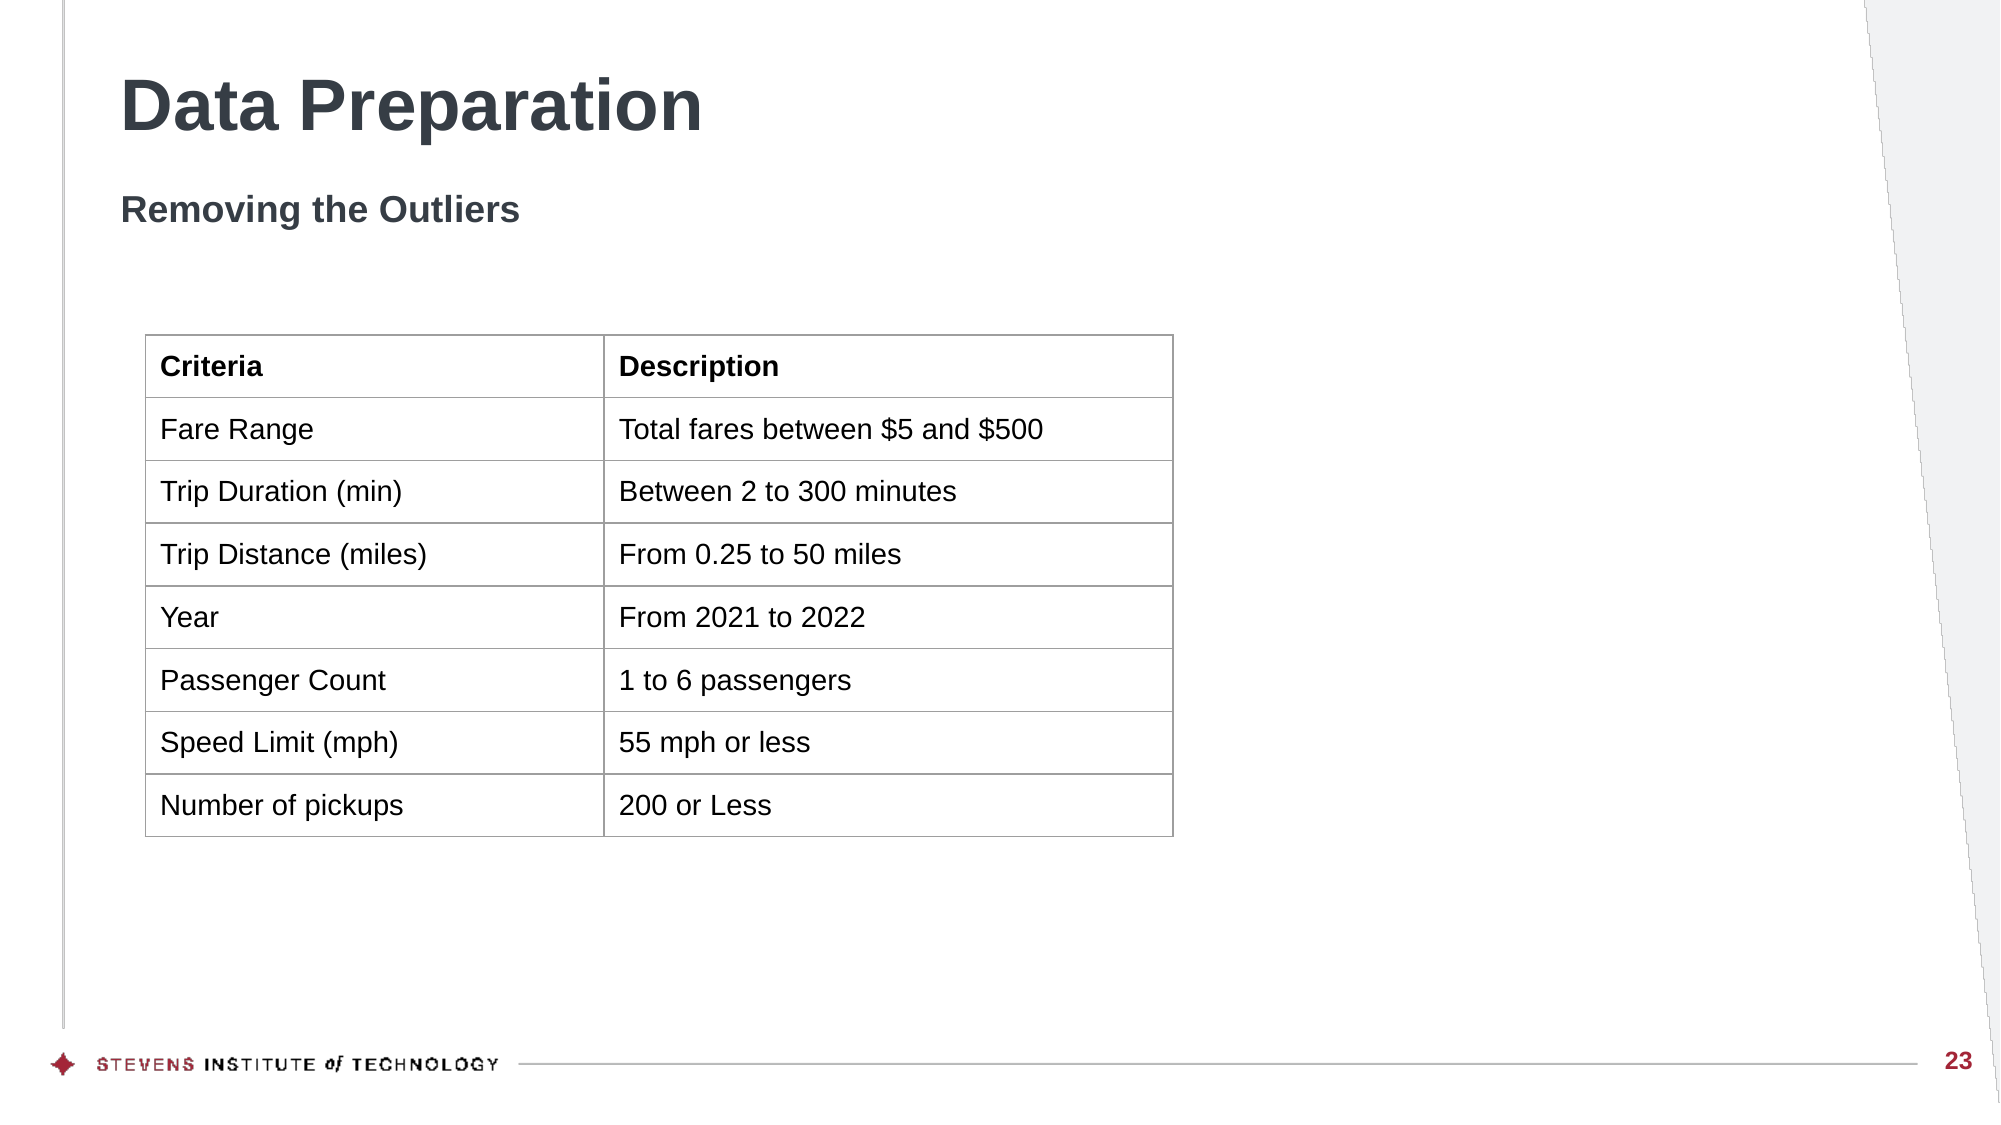

# Data Preparation
Removing the Outliers

| Criteria | Description |
| --- | --- |
| Fare Range | Total fares between $5 and $500 |
| Trip Duration (min) | Between 2 to 300 minutes |
| Trip Distance (miles) | From 0.25 to 50 miles |
| Year | From 2021 to 2022 |
| Passenger Count | 1 to 6 passengers |
| Speed Limit (mph) | 55 mph or less |
| Number of pickups | 200 or Less |
23